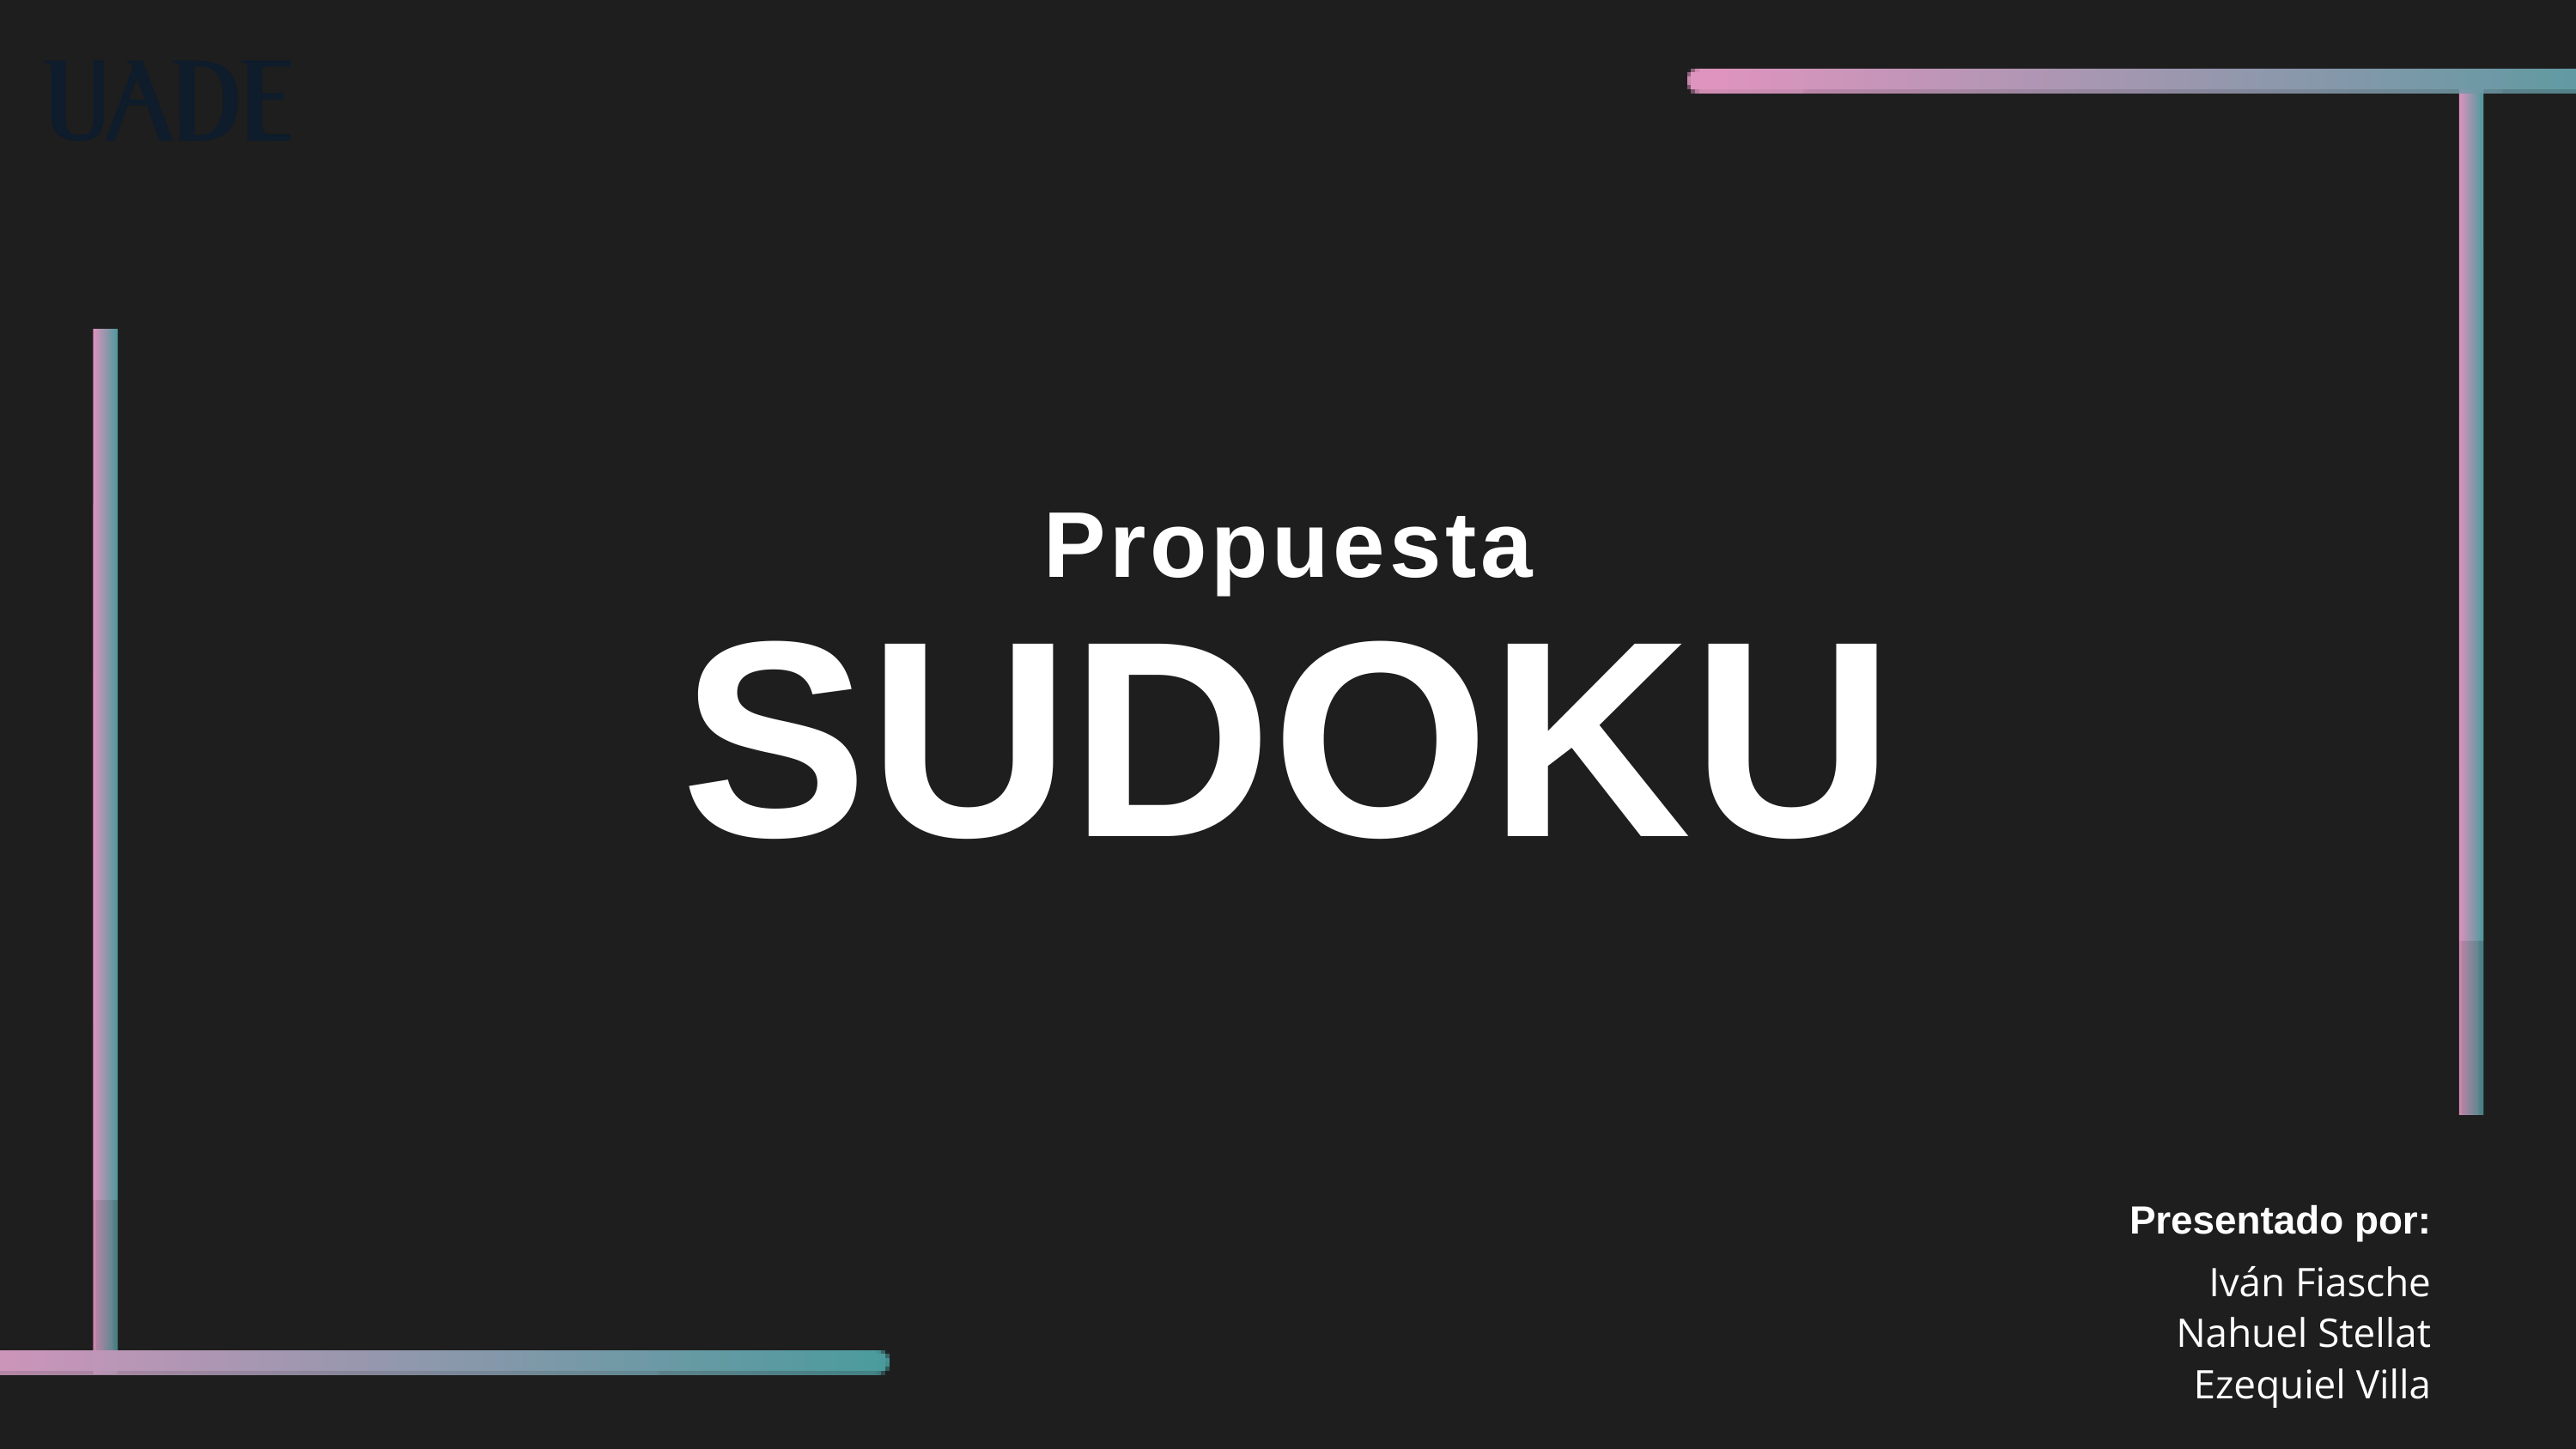

Propuesta

SUDOKU

Presentado por:
Iván Fiasche
Nahuel Stellat
Ezequiel Villa